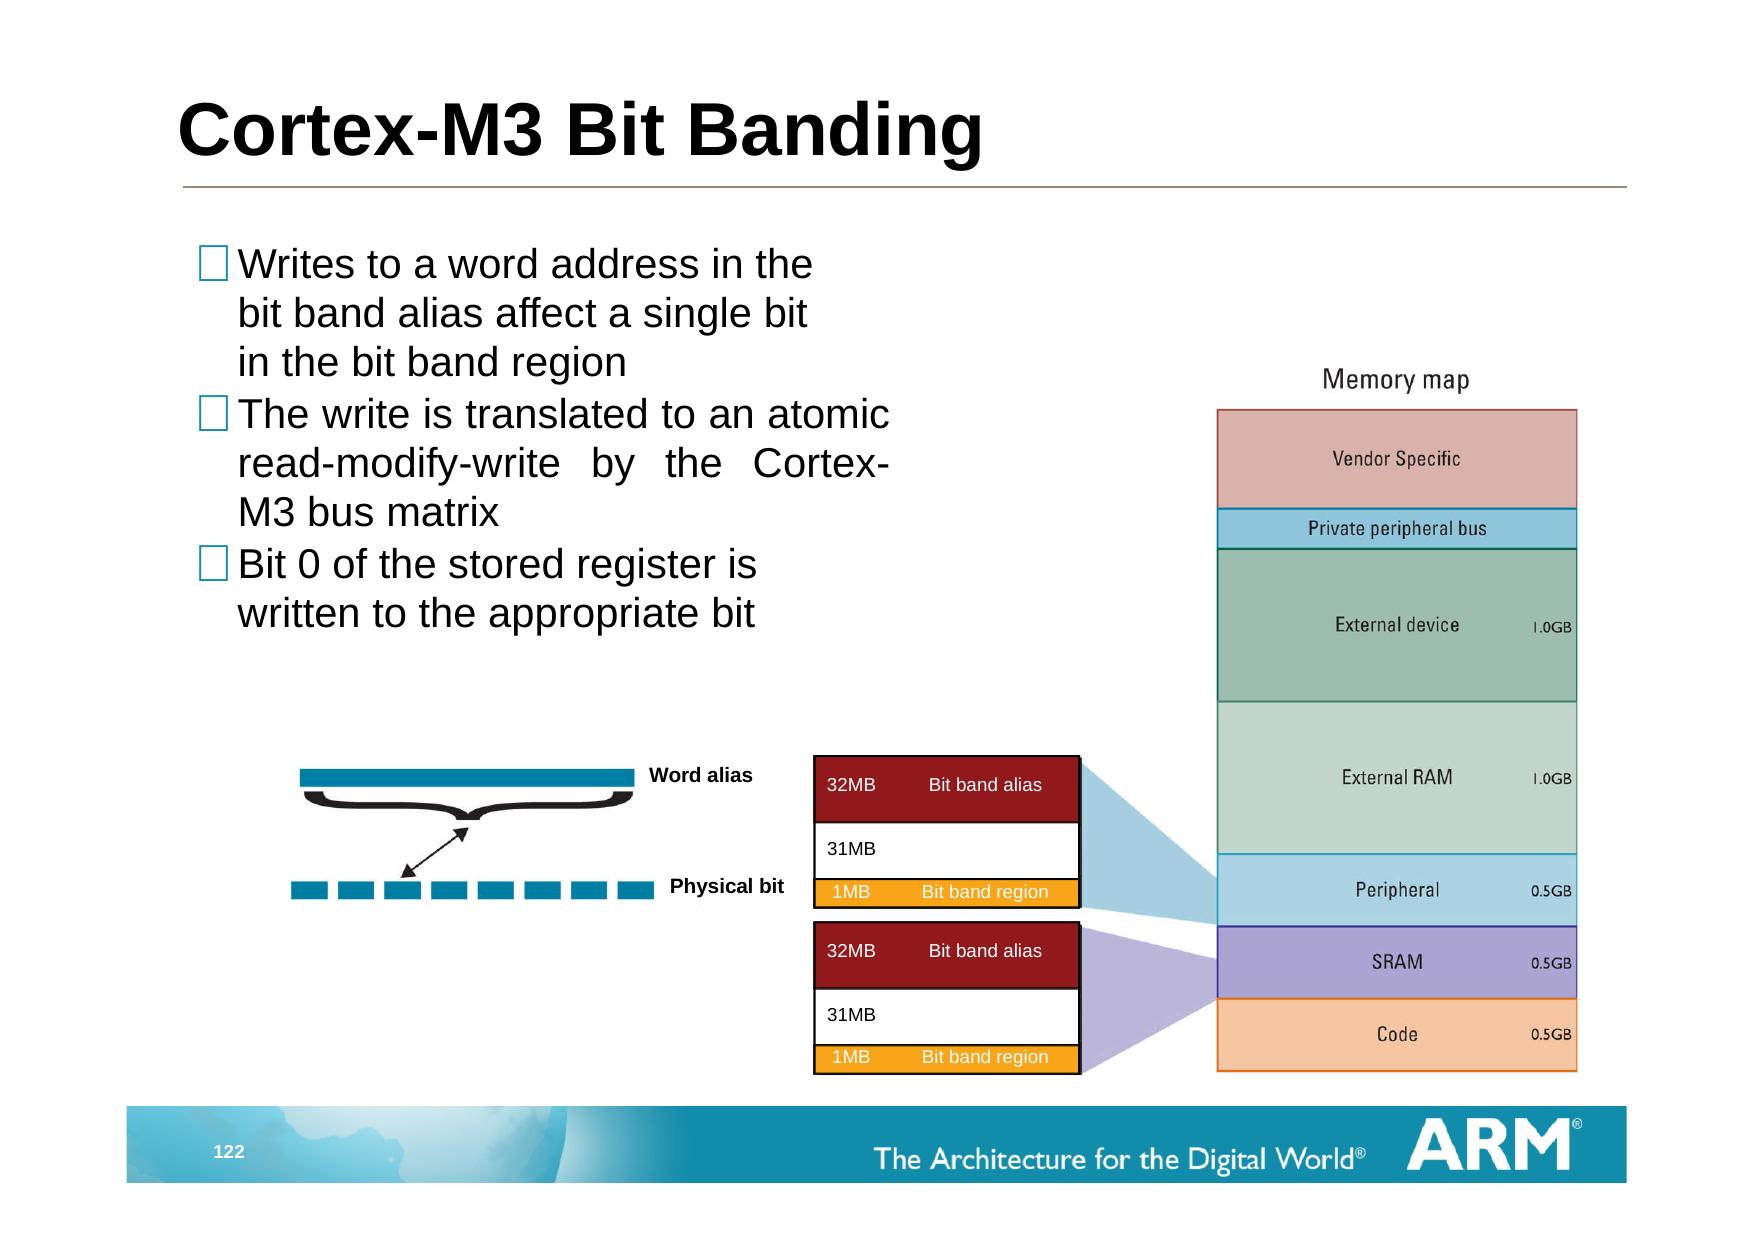

# Cortex-M3 Bit Banding
Writes to a word address in the bit band alias affect a single bit in the bit band region
The write is translated to an atomic read-modify-write by the Cortex-M3 bus matrix
Bit 0 of the stored register is written to the appropriate bit

Word alias
32MB
Bit band alias

32MB

31MB

Physical bit

1MB
Bit band region

32MB
Bit band alias

31MB

1MB
Bit band region

122